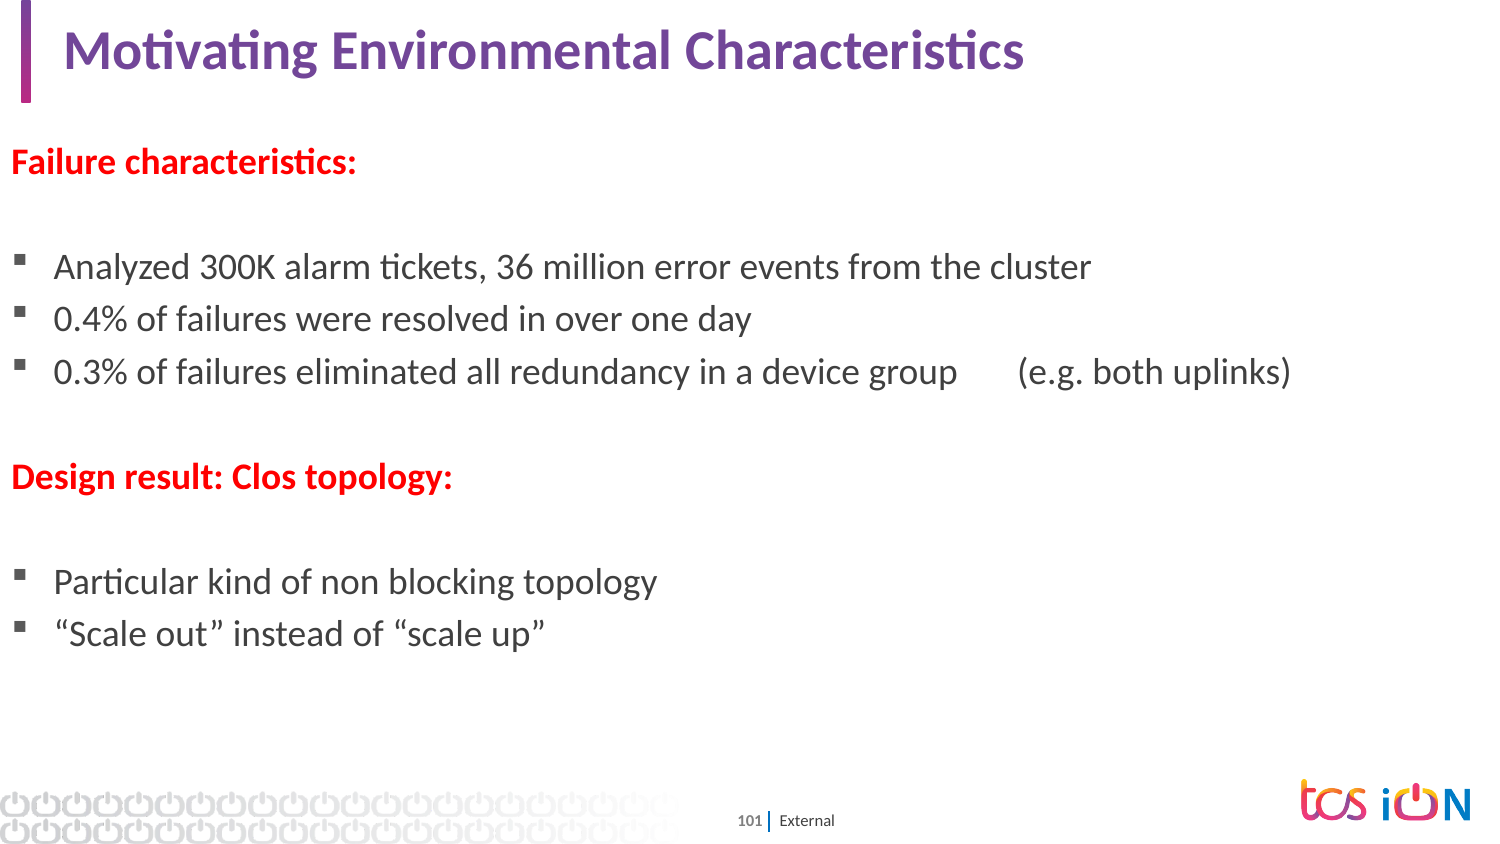

# Motivating Environmental Characteristics
Failure characteristics:

Analyzed 300K alarm tickets, 36 million error events from the cluster
0.4% of failures were resolved in over one day
0.3% of failures eliminated all redundancy in a device group       (e.g. both uplinks)

Design result: Clos topology:

Particular kind of non blocking topology
“Scale out” instead of “scale up”
Case Study: VL2